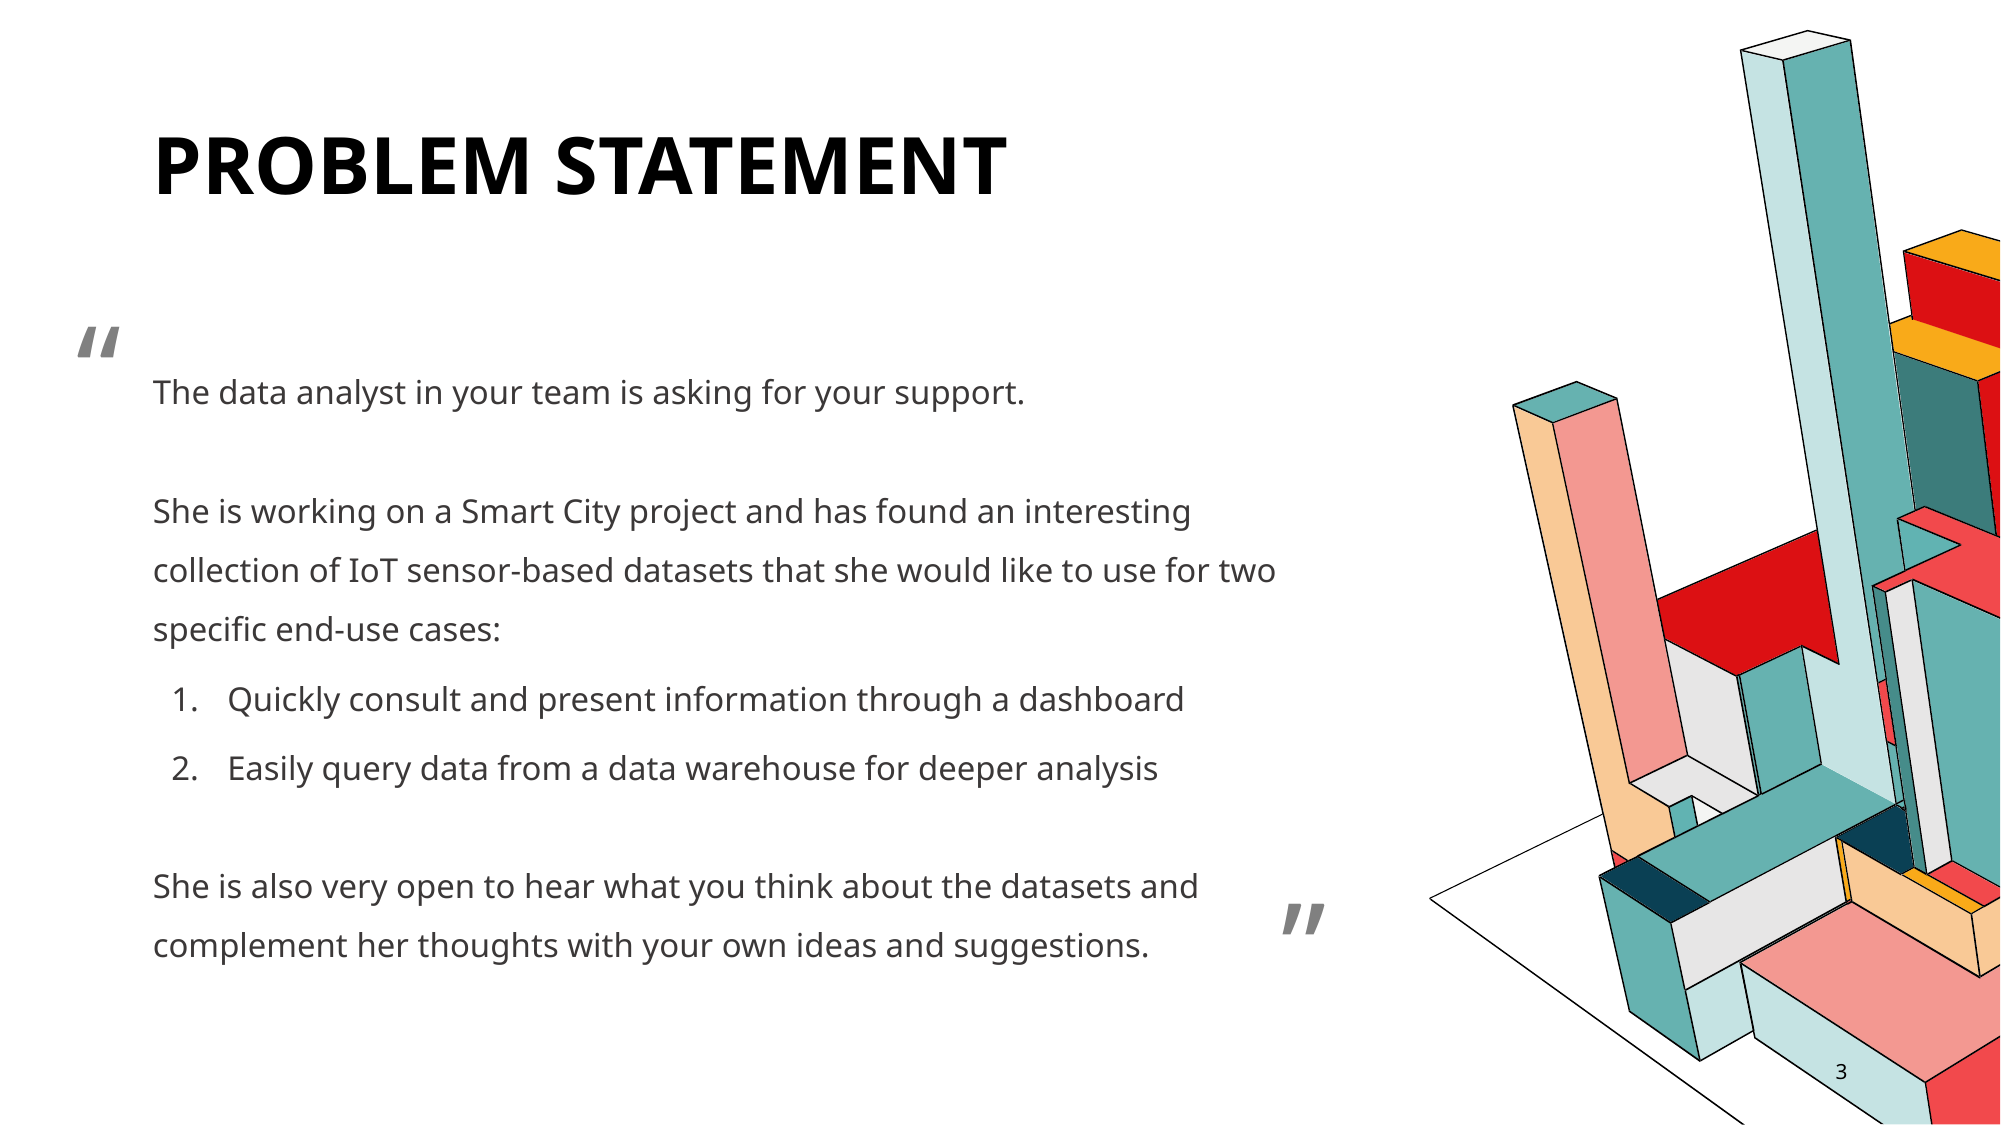

# PROBLEM Statement
The data analyst in your team is asking for your support.

She is working on a Smart City project and has found an interesting collection of IoT sensor-based datasets that she would like to use for two specific end-use cases:
Quickly consult and present information through a dashboard
Easily query data from a data warehouse for deeper analysis

She is also very open to hear what you think about the datasets and complement her thoughts with your own ideas and suggestions.

“
”
3